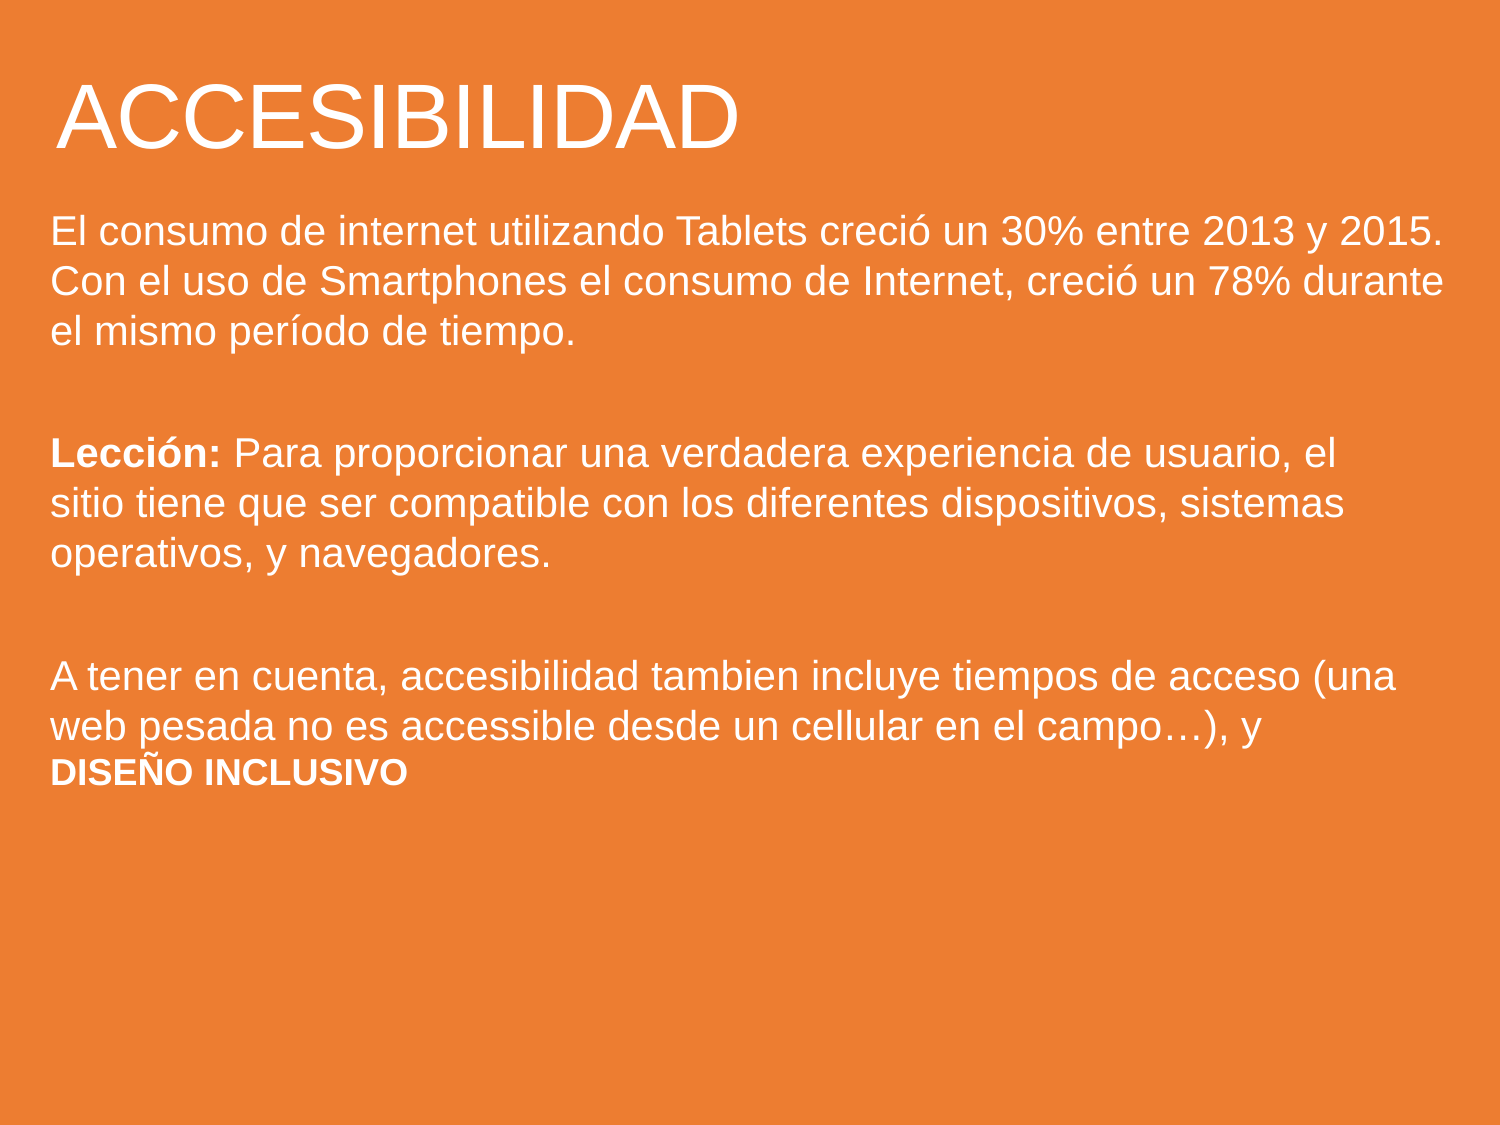

ACCESIBILIDAD

El consumo de internet utilizando Tablets creció un 30% entre 2013 y 2015. Con el uso de Smartphones el consumo de Internet, creció un 78% durante el mismo período de tiempo.
Lección: Para proporcionar una verdadera experiencia de usuario, el sitio tiene que ser compatible con los diferentes dispositivos, sistemas operativos, y navegadores.
A tener en cuenta, accesibilidad tambien incluye tiempos de acceso (una web pesada no es accessible desde un cellular en el campo…), y DISEÑO INCLUSIVO